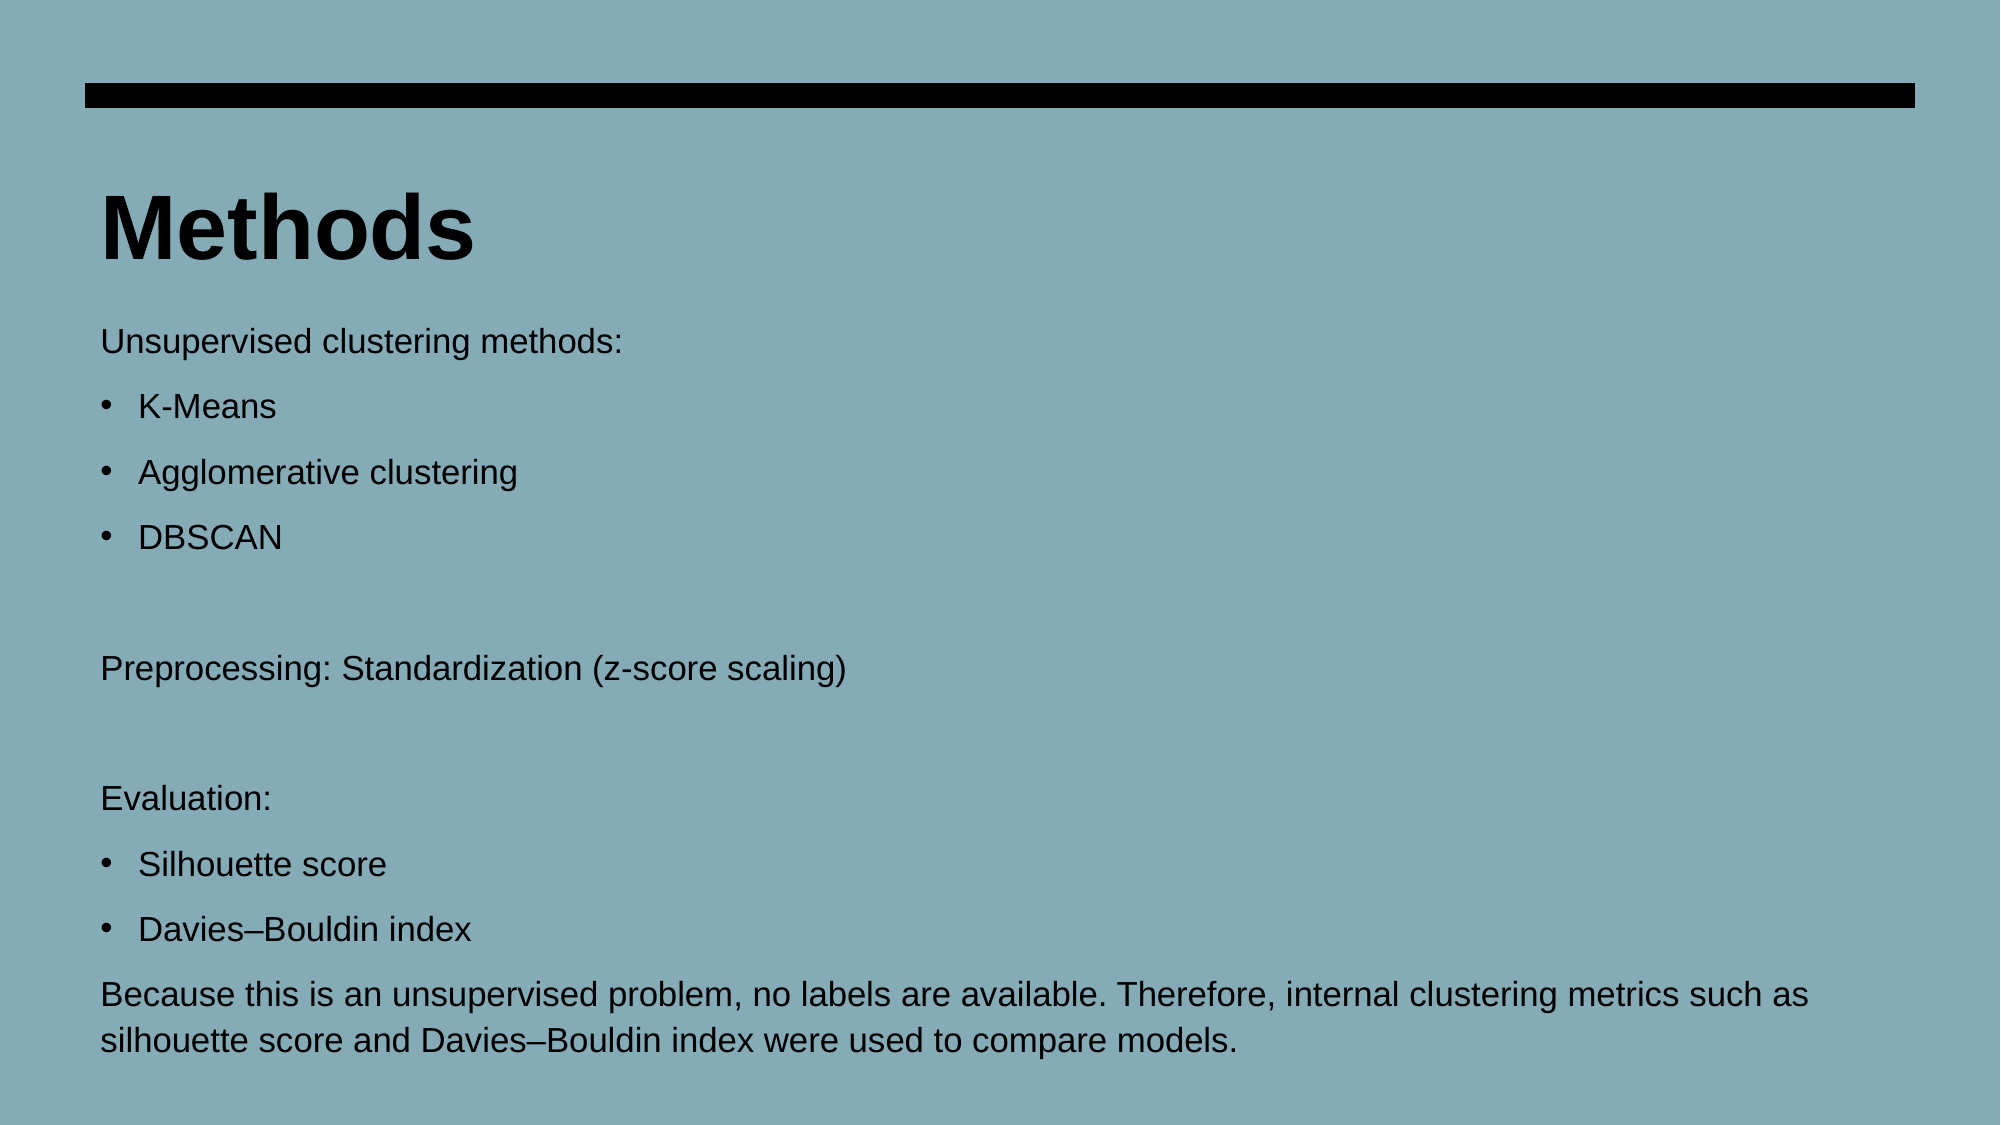

# Methods
Unsupervised clustering methods:
K-Means
Agglomerative clustering
DBSCAN

Preprocessing: Standardization (z-score scaling)

Evaluation:
Silhouette score
Davies–Bouldin index
Because this is an unsupervised problem, no labels are available. Therefore, internal clustering metrics such as silhouette score and Davies–Bouldin index were used to compare models.